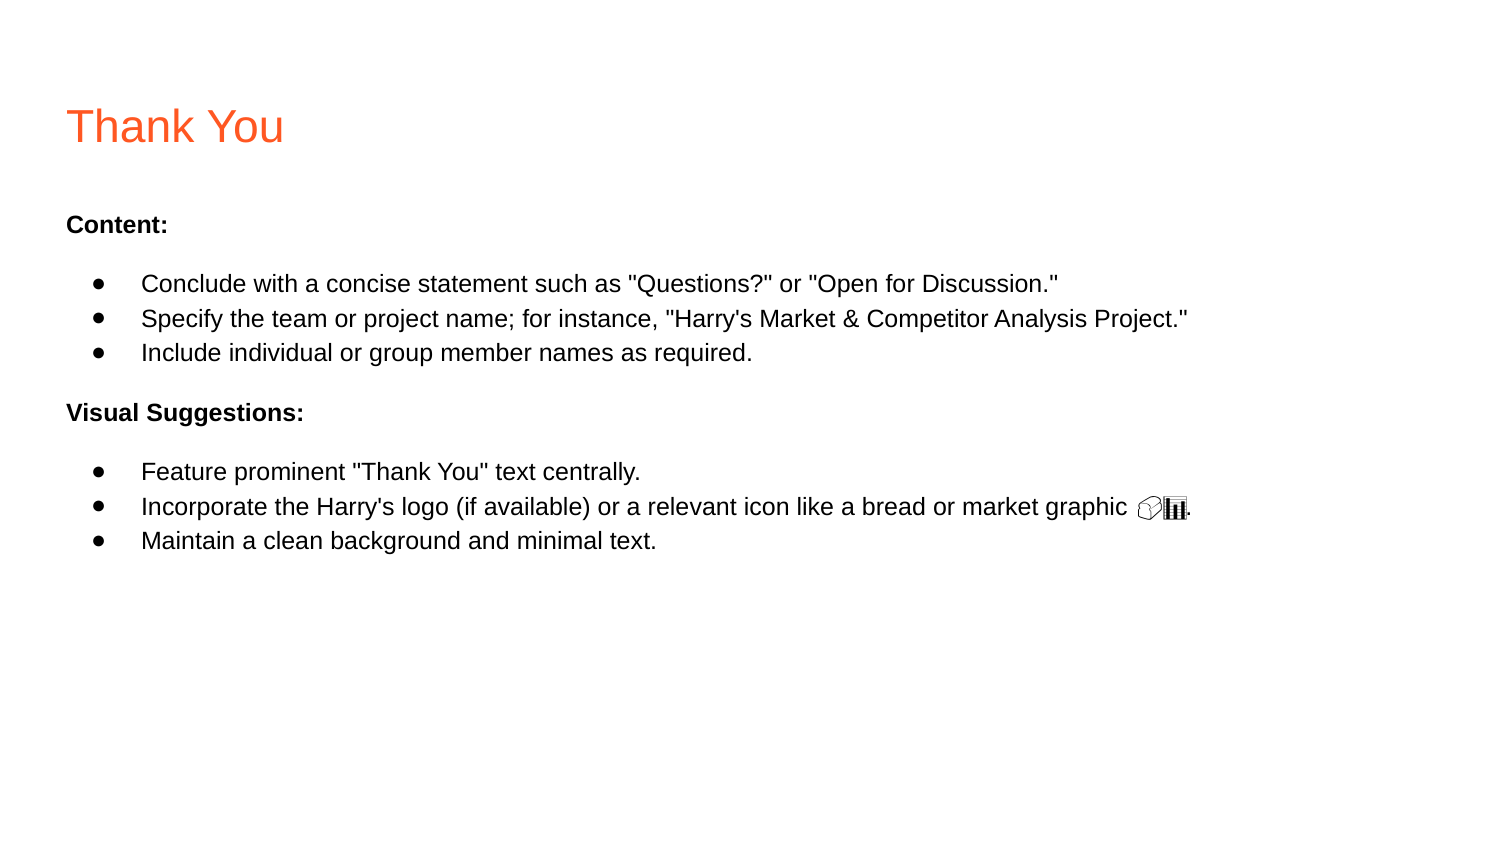

# Thank You

Content:
Conclude with a concise statement such as "Questions?" or "Open for Discussion."
Specify the team or project name; for instance, "Harry's Market & Competitor Analysis Project."
Include individual or group member names as required.
Visual Suggestions:
Feature prominent "Thank You" text centrally.
Incorporate the Harry's logo (if available) or a relevant icon like a bread or market graphic 🍞📊.
Maintain a clean background and minimal text.